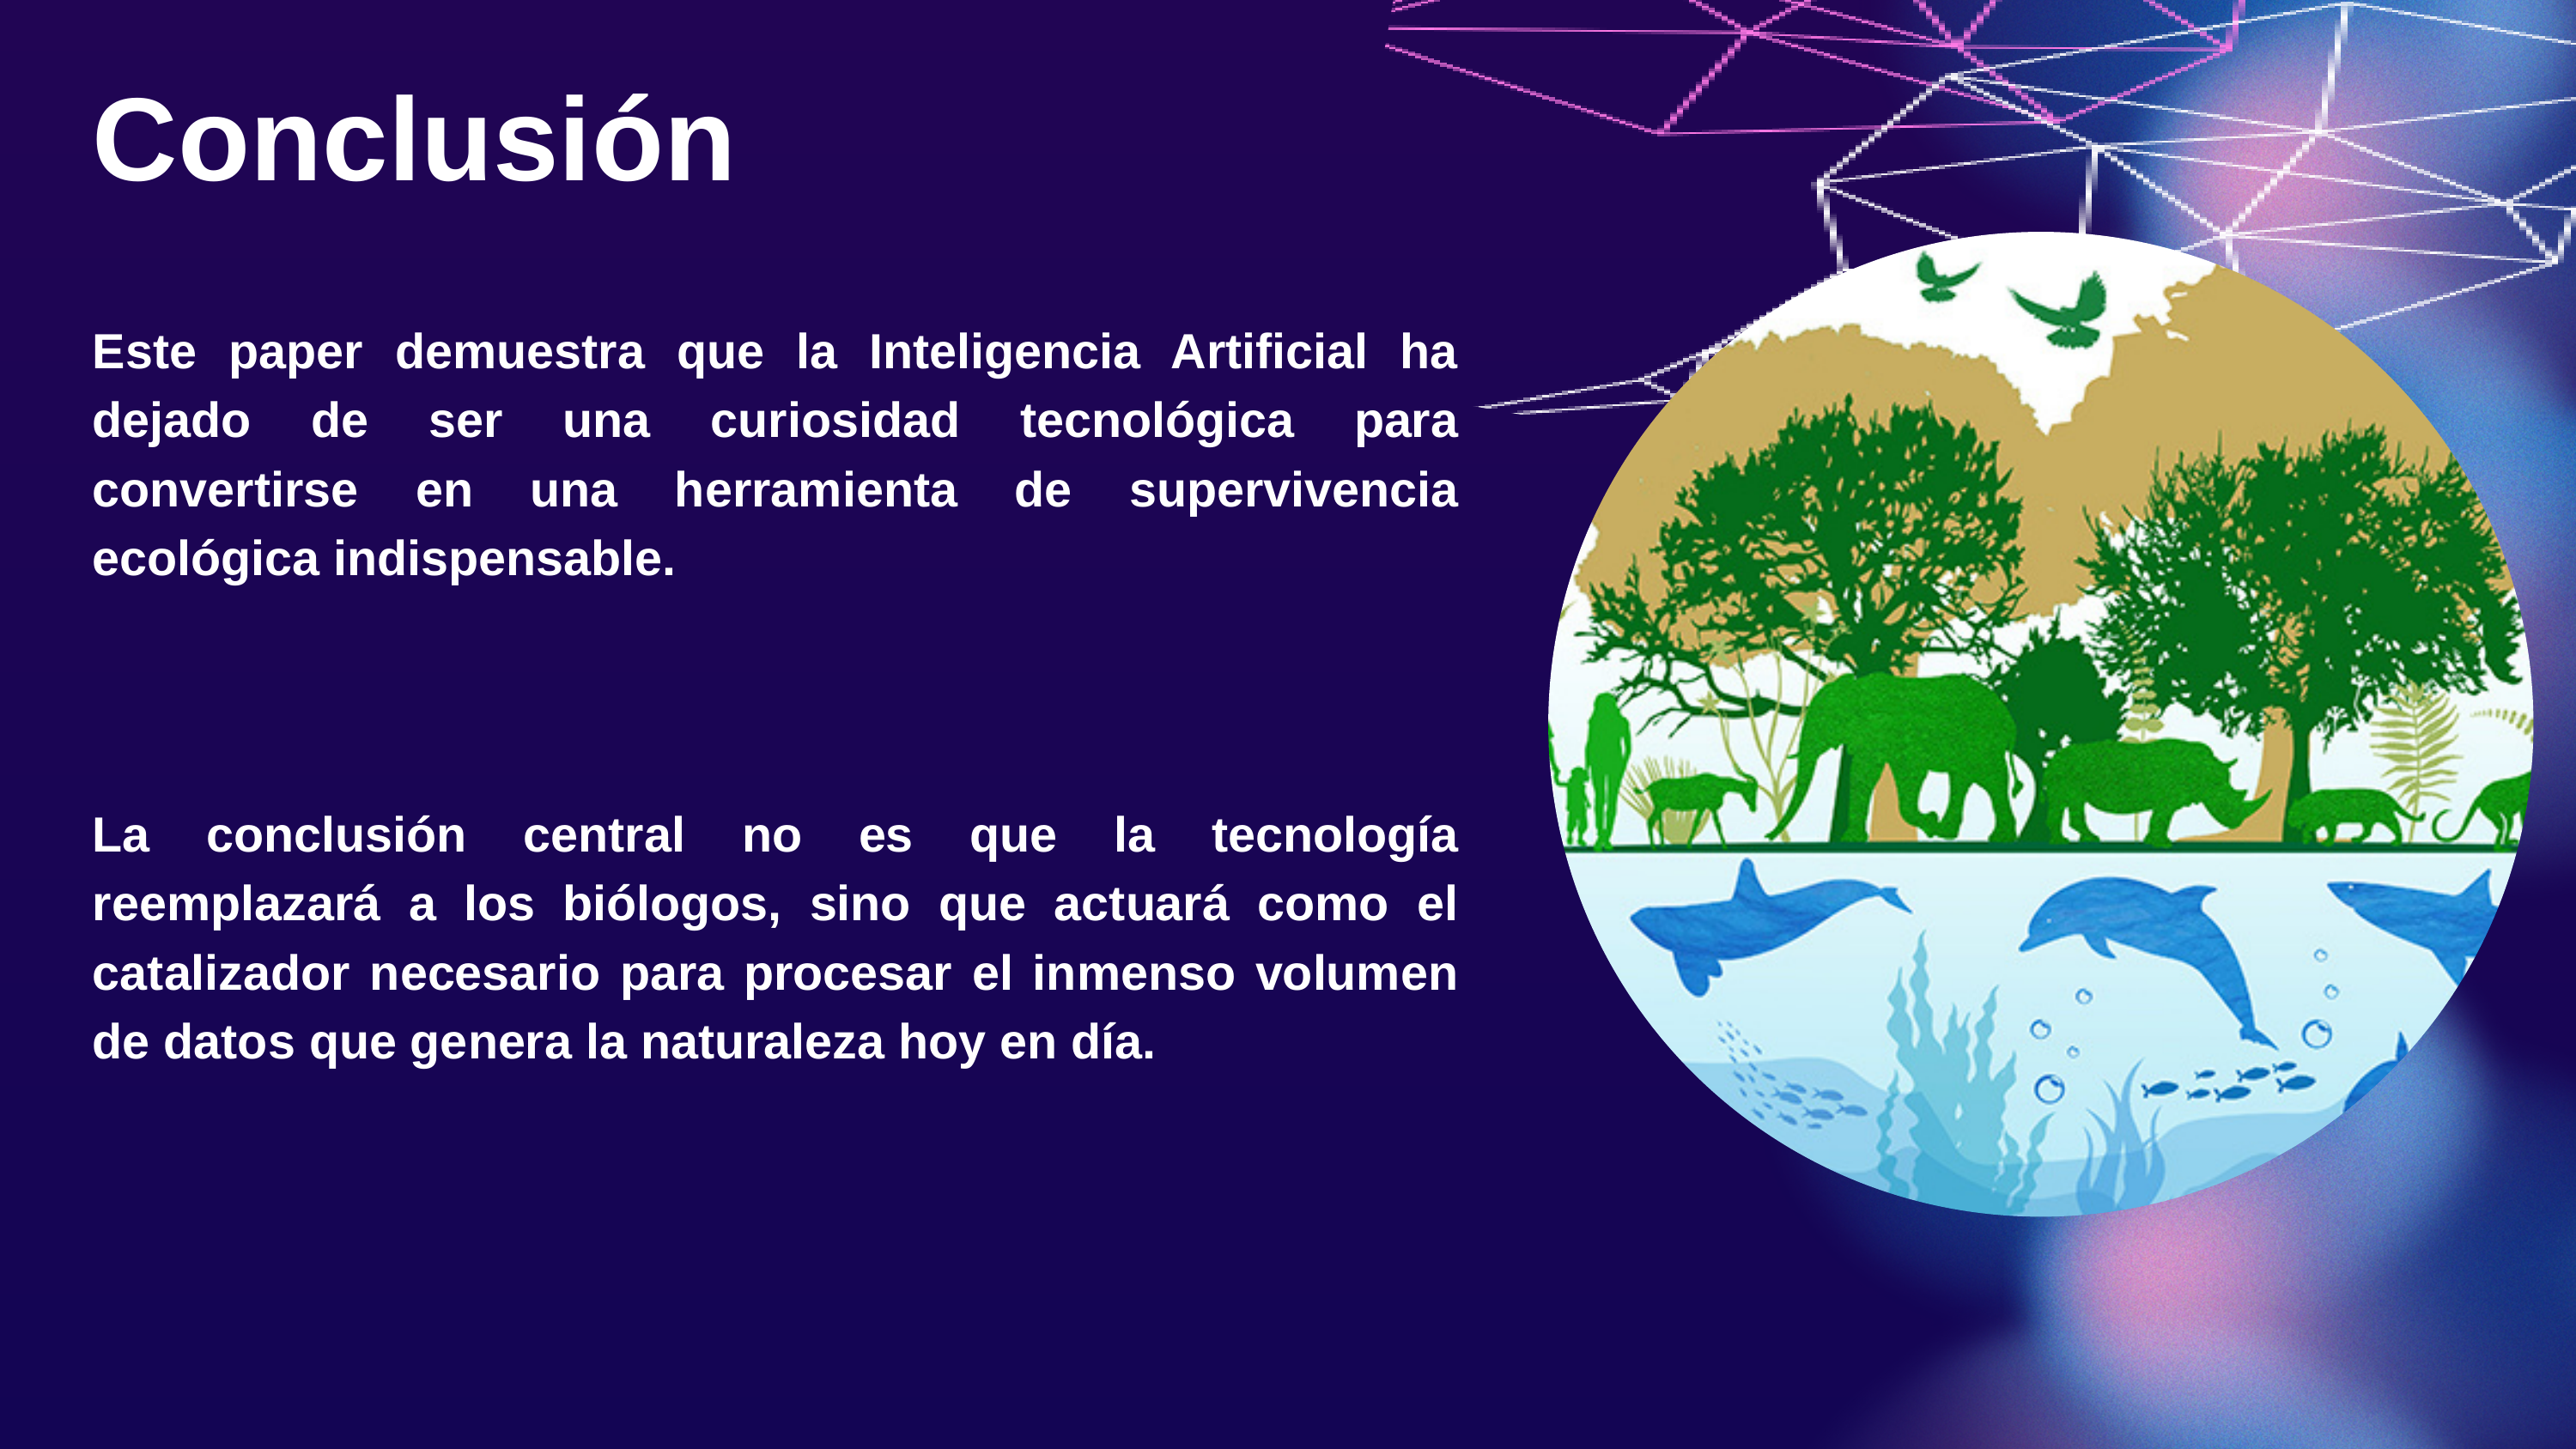

Conclusión

Este paper demuestra que la Inteligencia Artificial ha dejado de ser una curiosidad tecnológica para convertirse en una herramienta de supervivencia ecológica indispensable.

La conclusión central no es que la tecnología reemplazará a los biólogos, sino que actuará como el catalizador necesario para procesar el inmenso volumen de datos que genera la naturaleza hoy en día.